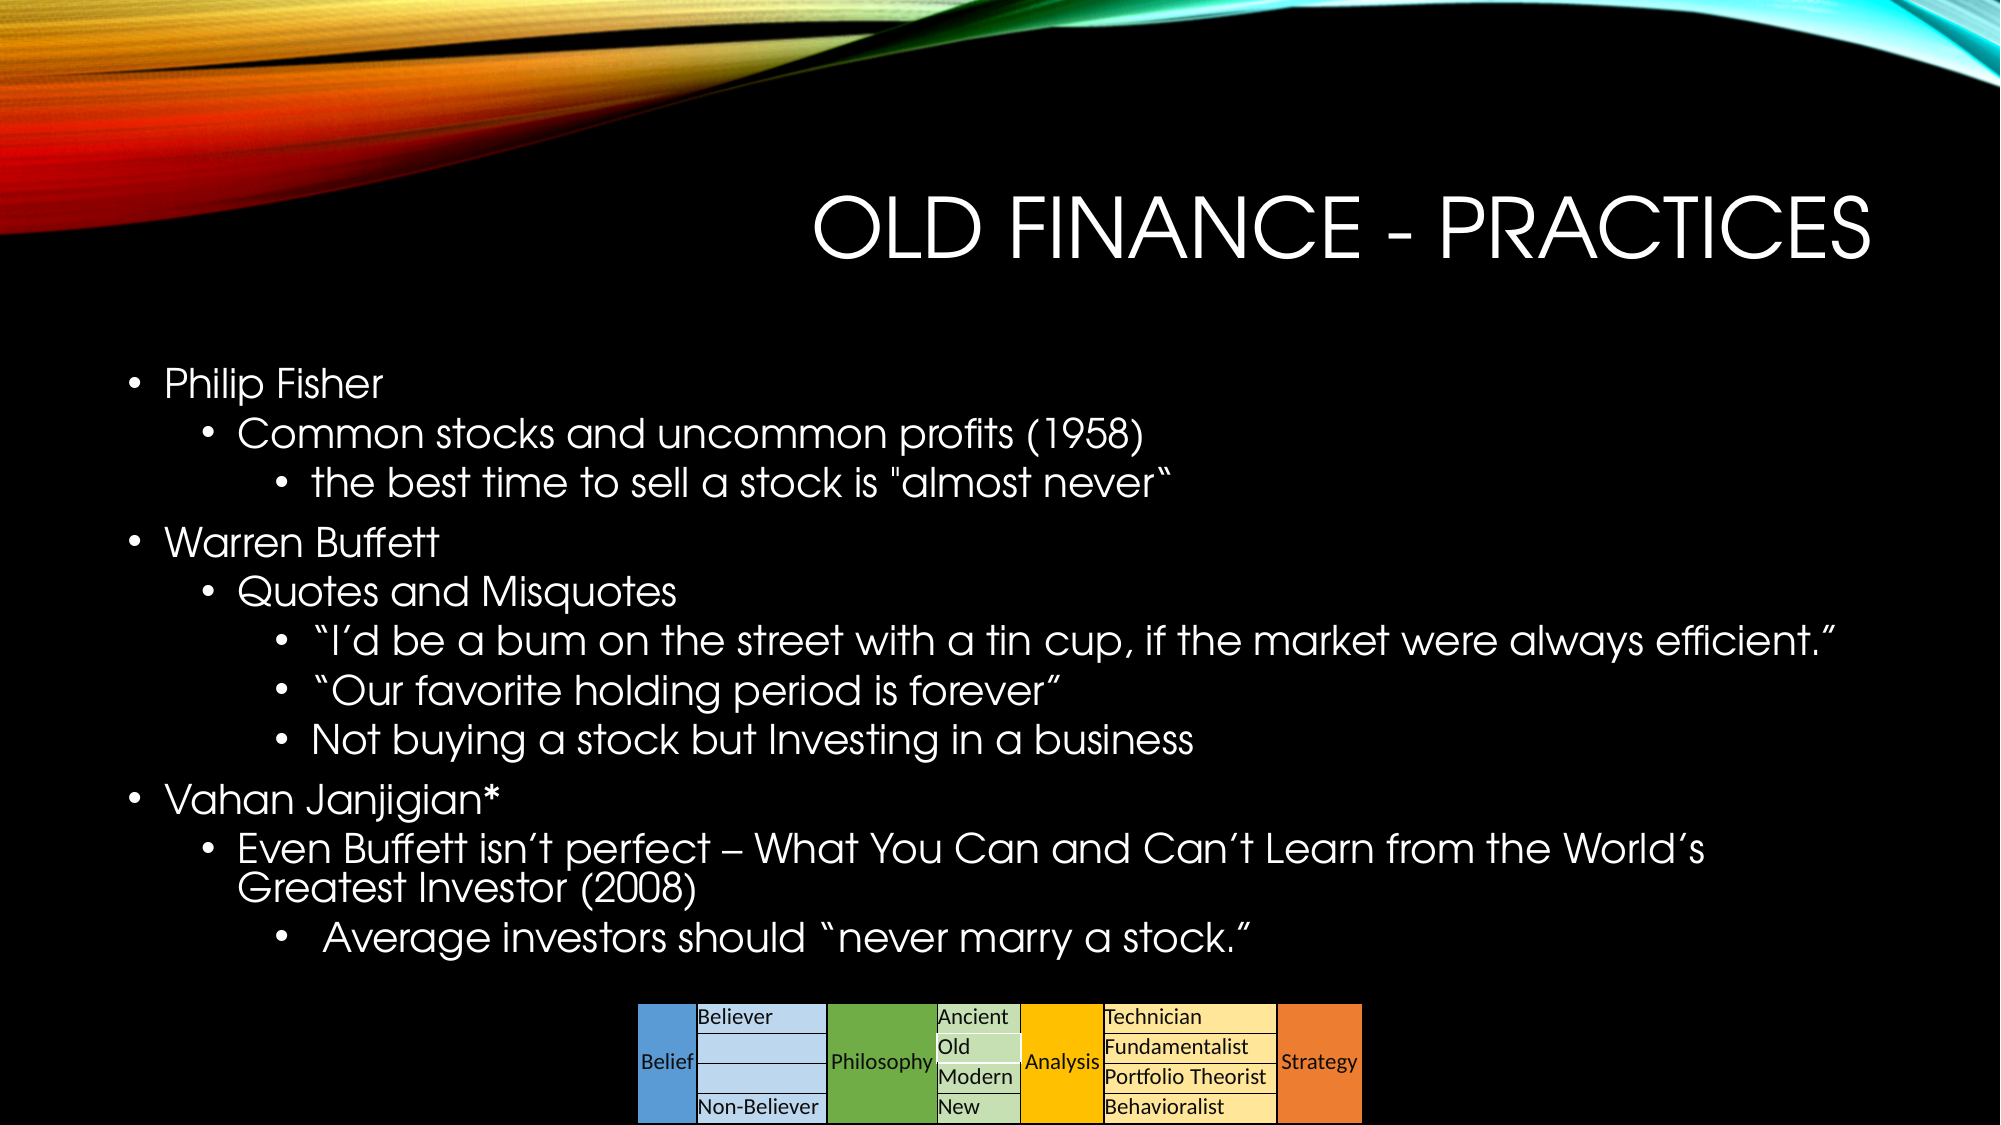

# OLD FINANCE - PRACTICES
Philip Fisher
Common stocks and uncommon profits (1958)
the best time to sell a stock is "almost never“
Warren Buffett
Quotes and Misquotes
“I’d be a bum on the street with a tin cup, if the market were always efficient.”
“Our favorite holding period is forever”
Not buying a stock but Investing in a business
Vahan Janjigian*
Even Buffett isn’t perfect – What You Can and Can’t Learn from the World’s Greatest Investor (2008)
 Average investors should “never marry a stock.”
| Belief | Believer | Philosophy | Ancient | Analysis | Technician | Strategy |
| --- | --- | --- | --- | --- | --- | --- |
|  |  |  | Old |  | Fundamentalist |  |
|  |  |  | Modern |  | Portfolio Theorist |  |
|  | Non-Believer |  | New |  | Behavioralist |  |